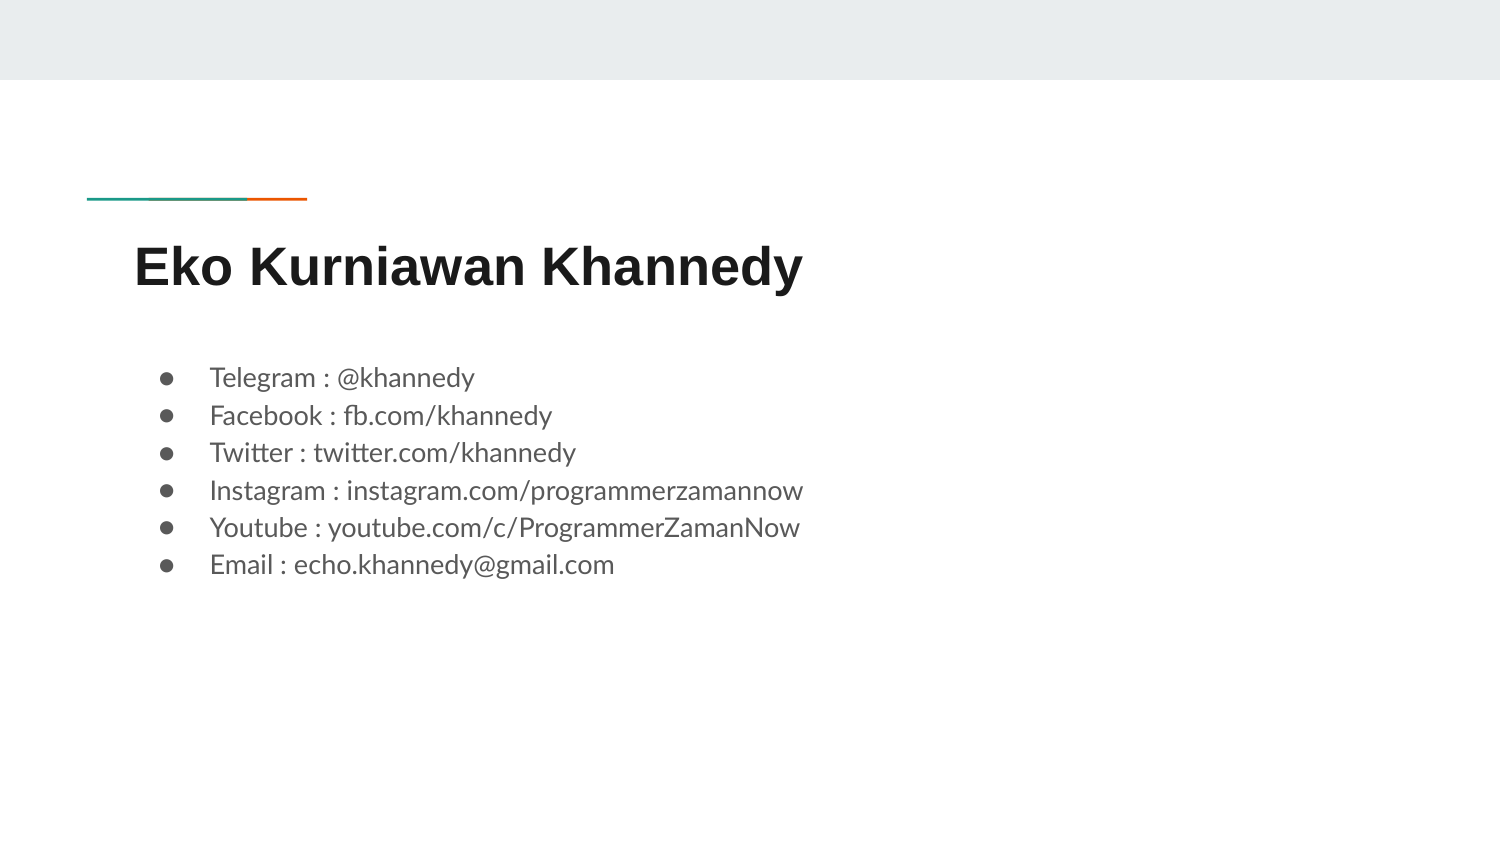

# Eko Kurniawan Khannedy
Telegram : @khannedy
Facebook : fb.com/khannedy
Twitter : twitter.com/khannedy
Instagram : instagram.com/programmerzamannow
Youtube : youtube.com/c/ProgrammerZamanNow
Email : echo.khannedy@gmail.com